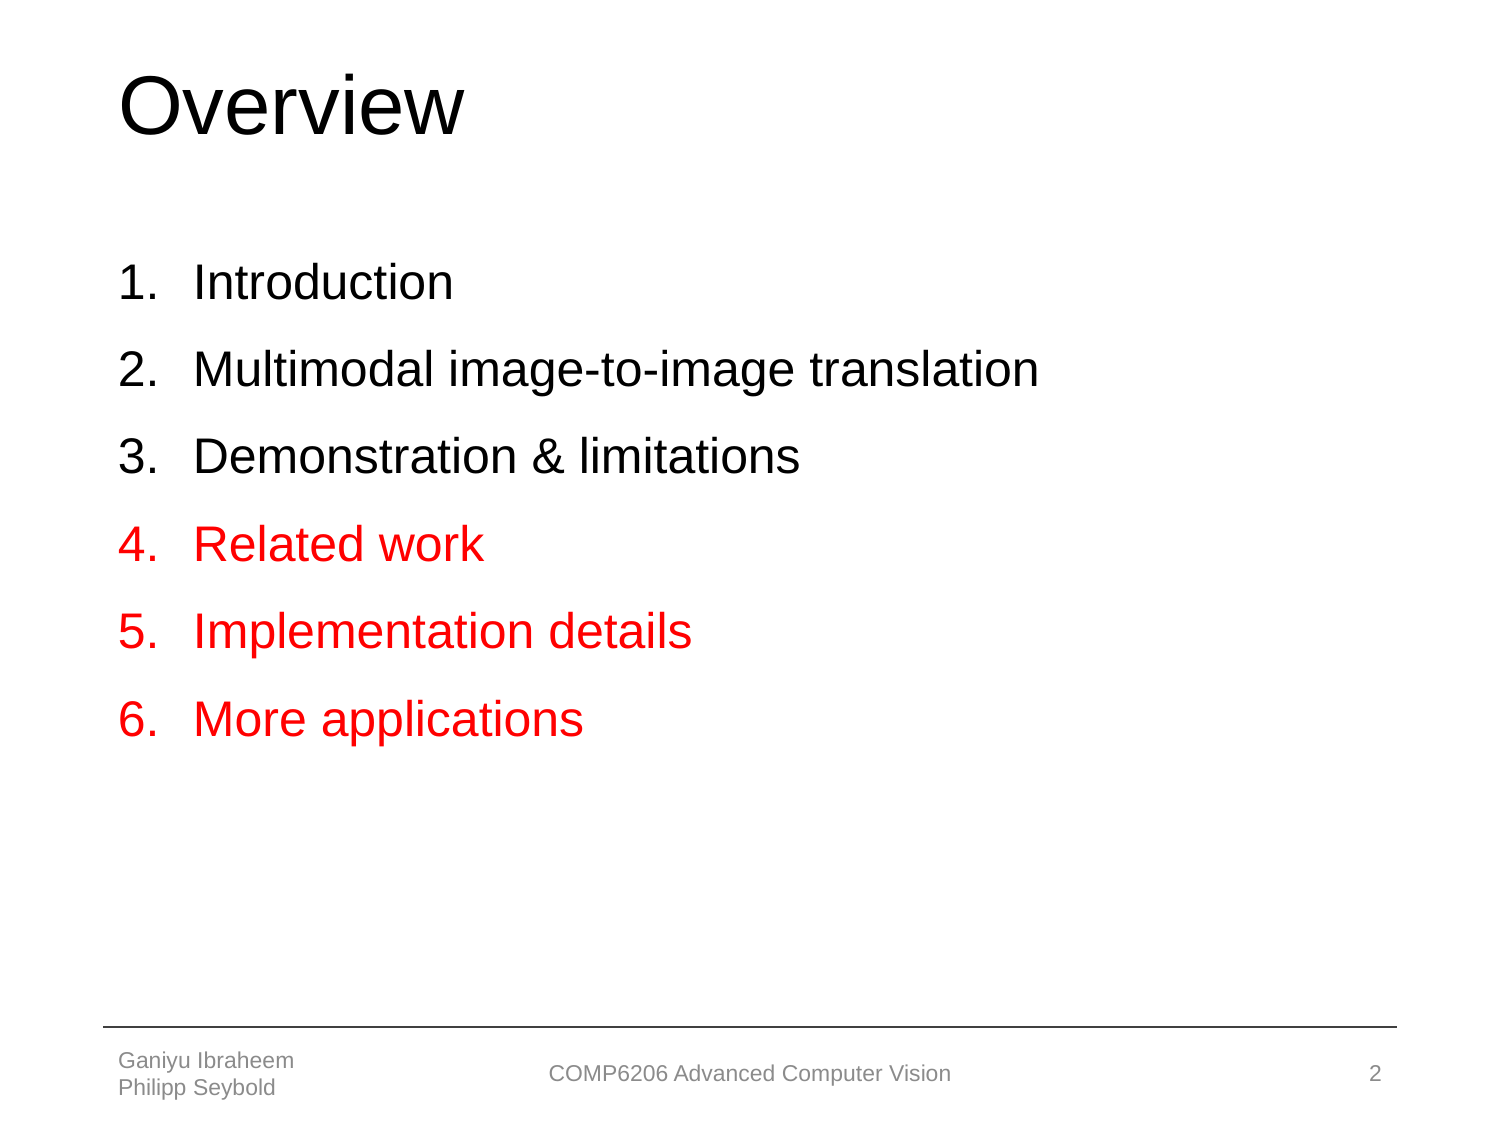

# Overview
Introduction
Multimodal image-to-image translation
Demonstration & limitations
Related work
Implementation details
More applications

Ganiyu Ibraheem   Philipp Seybold
COMP6206 Advanced Computer Vision
2